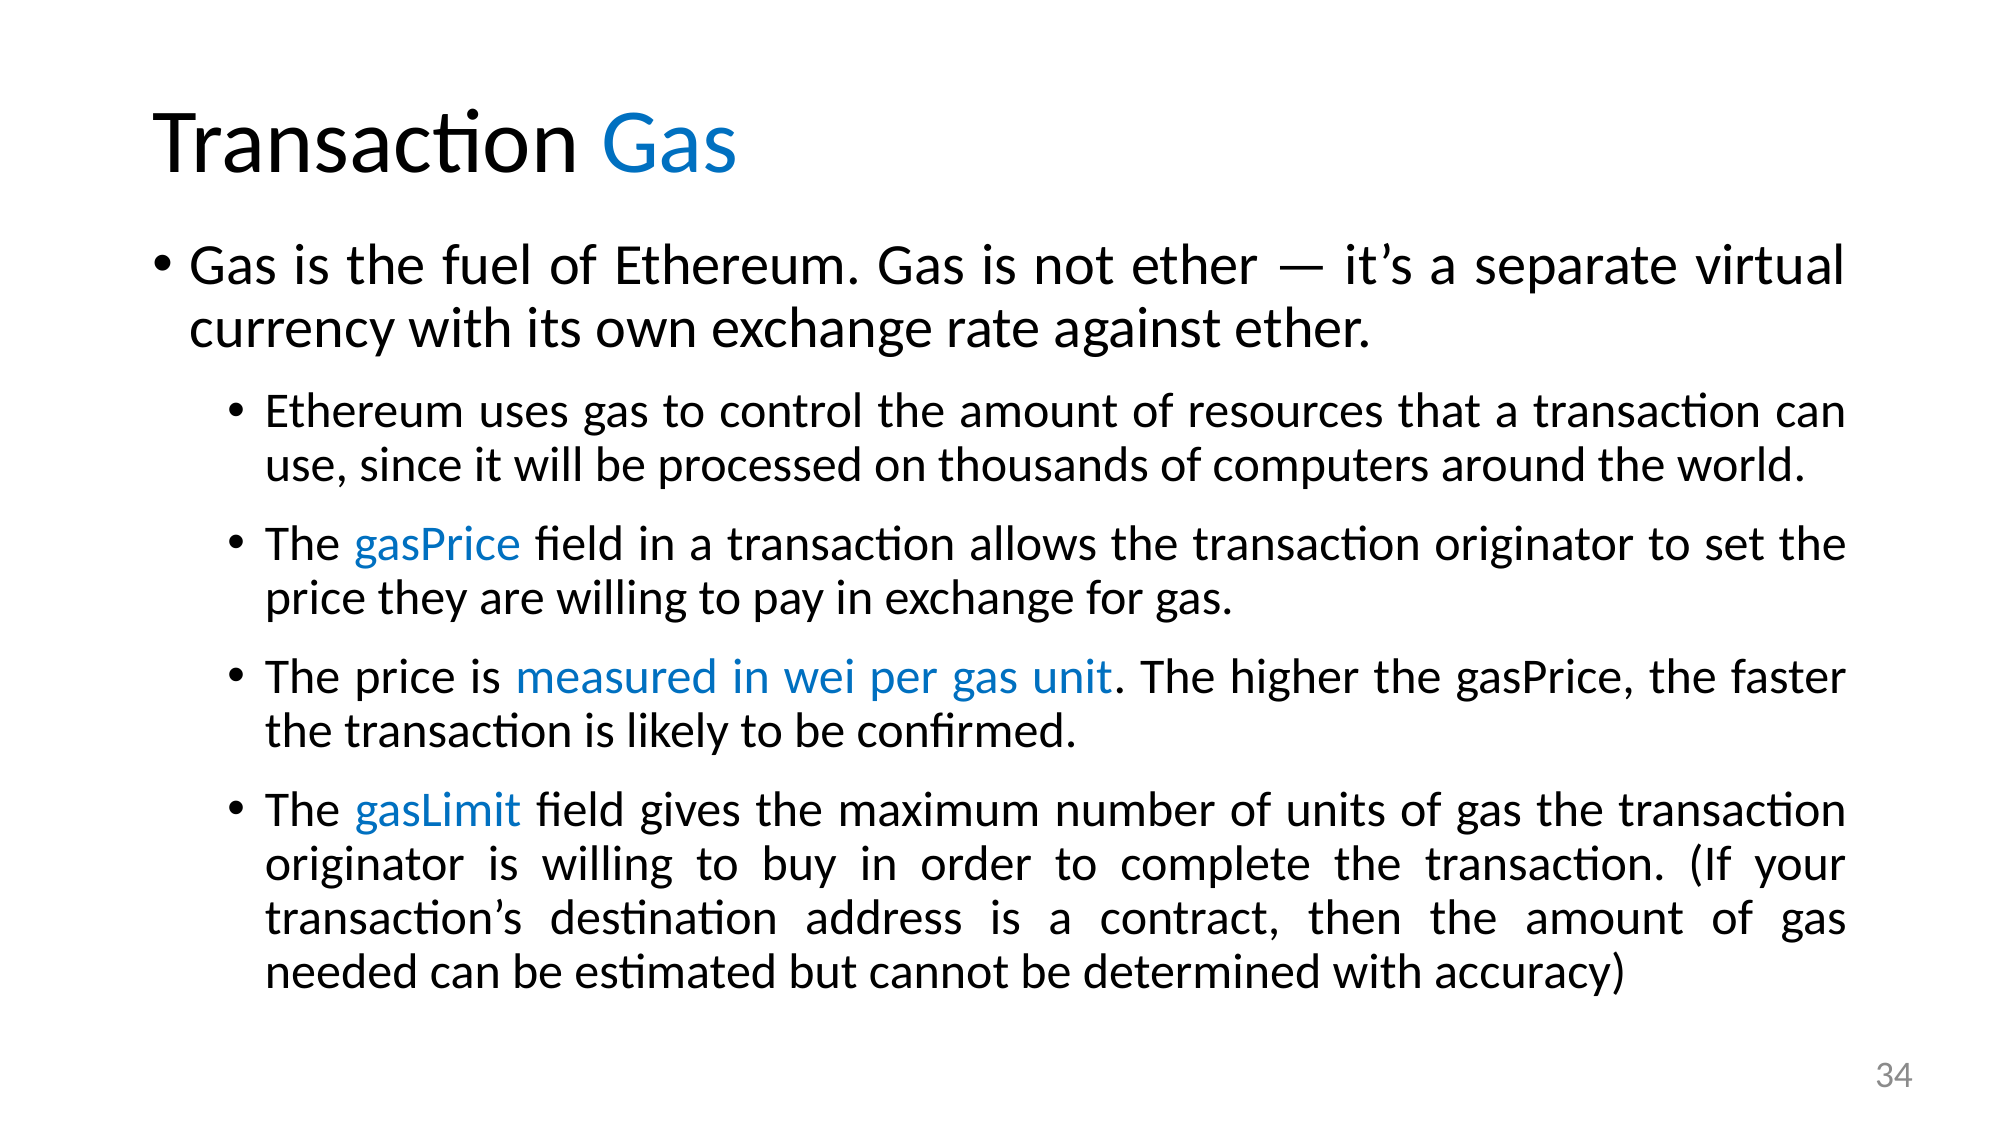

# Transaction Gas
Gas is the fuel of Ethereum. Gas is not ether — it’s a separate virtual currency with its own exchange rate against ether.
Ethereum uses gas to control the amount of resources that a transaction can use, since it will be processed on thousands of computers around the world.
The gasPrice field in a transaction allows the transaction originator to set the price they are willing to pay in exchange for gas.
The price is measured in wei per gas unit. The higher the gasPrice, the faster the transaction is likely to be confirmed.
The gasLimit field gives the maximum number of units of gas the transaction originator is willing to buy in order to complete the transaction. (If your transaction’s destination address is a contract, then the amount of gas needed can be estimated but cannot be determined with accuracy)

34